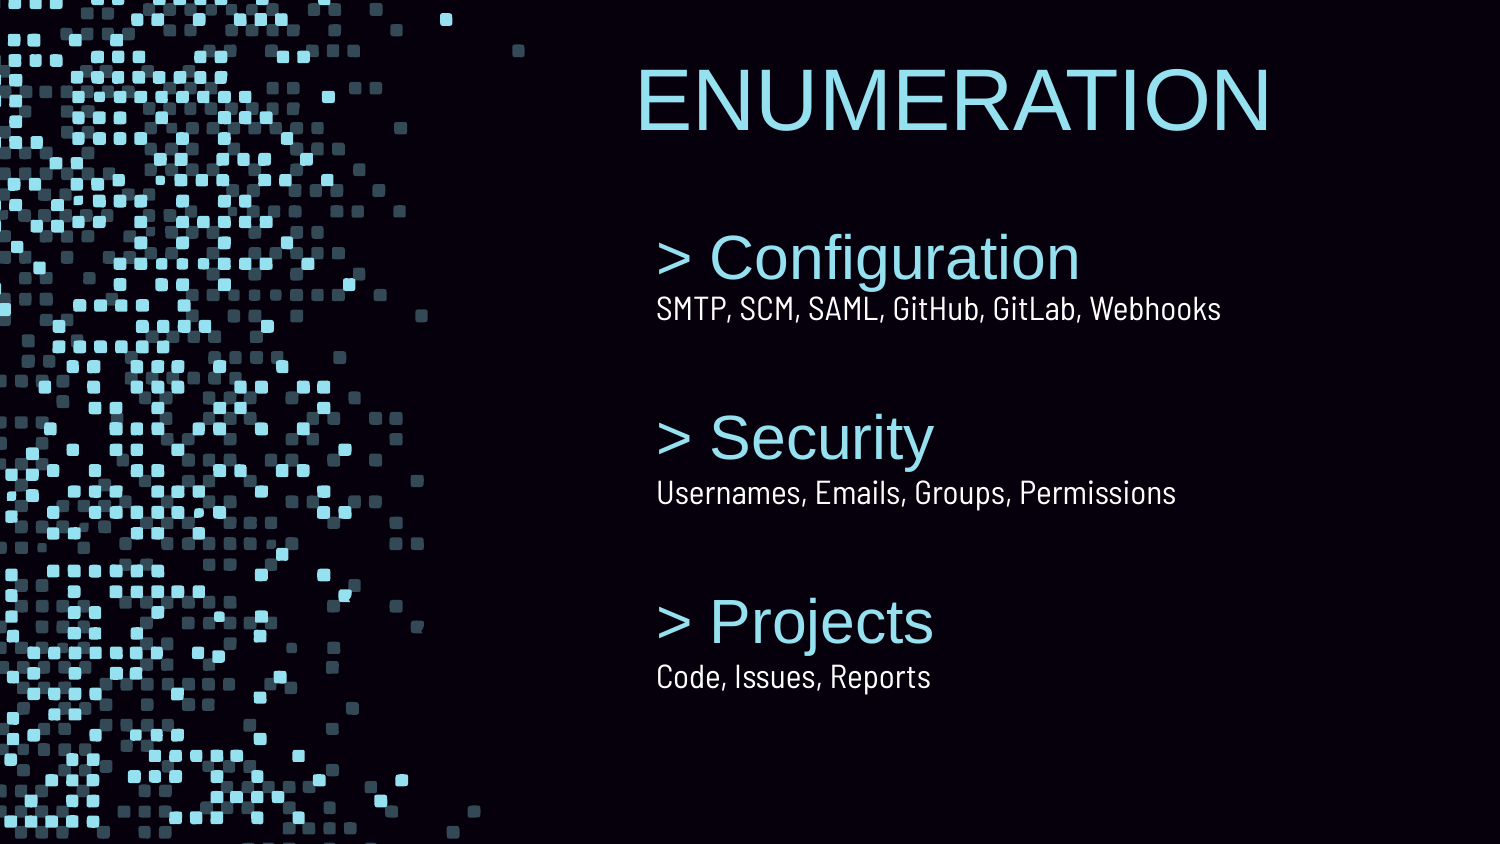

# ENUMERATION
> Configuration
SMTP, SCM, SAML, GitHub, GitLab, Webhooks
> Security
Usernames, Emails, Groups, Permissions
> Projects
Code, Issues, Reports